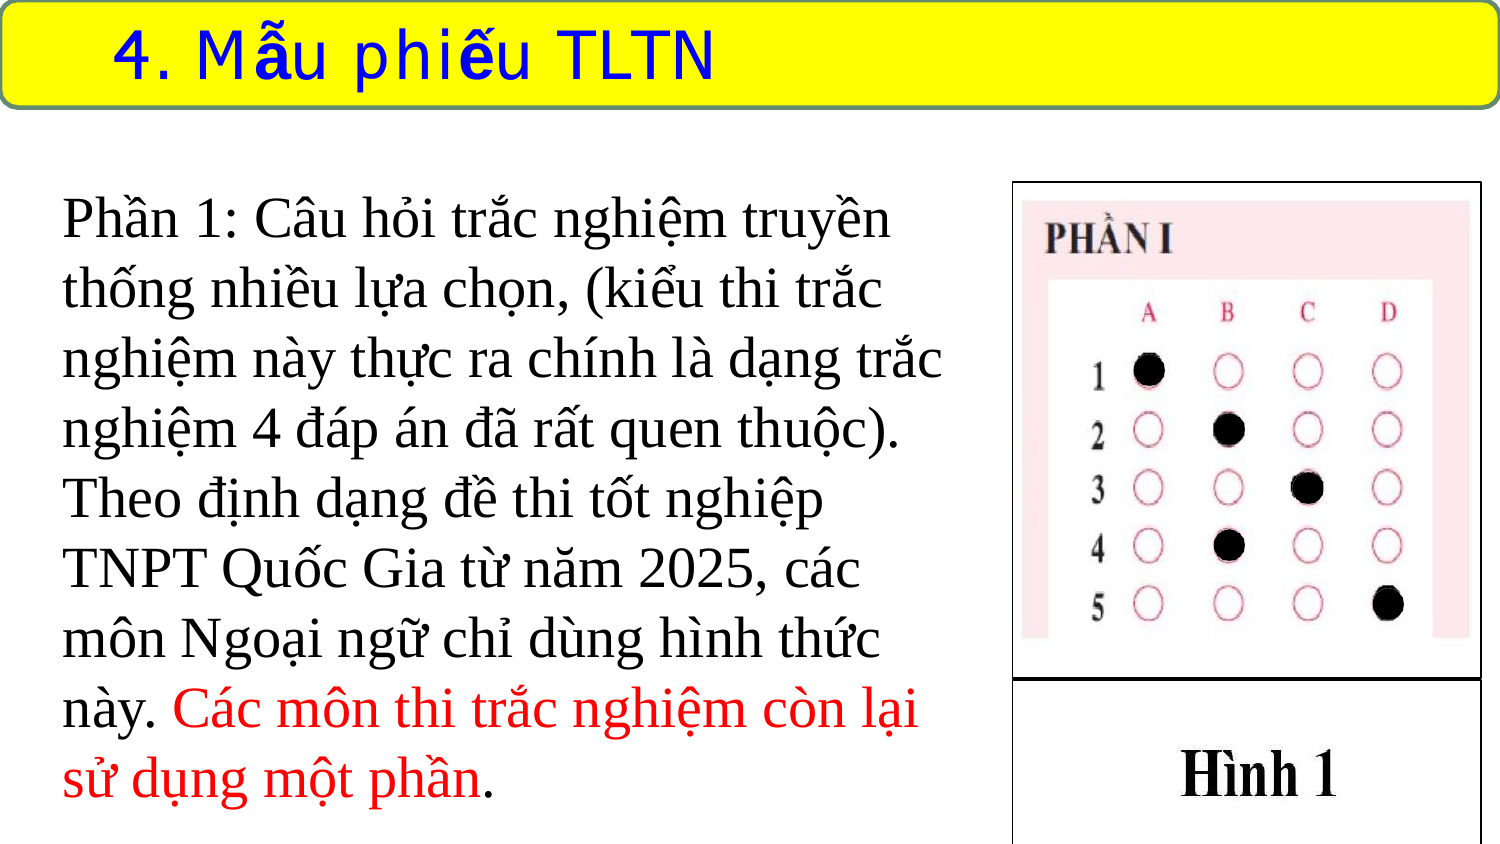

# 4. Mẫu phiếu TLTN
Phần 1: Câu hỏi trắc nghiệm truyền thống nhiều lựa chọn, (kiểu thi trắc nghiệm này thực ra chính là dạng trắc nghiệm 4 đáp án đã rất quen thuộc). Theo định dạng đề thi tốt nghiệp TNPT Quốc Gia từ năm 2025, các môn Ngoại ngữ chỉ dùng hình thức này. Các môn thi trắc nghiệm còn lại sử dụng một phần.